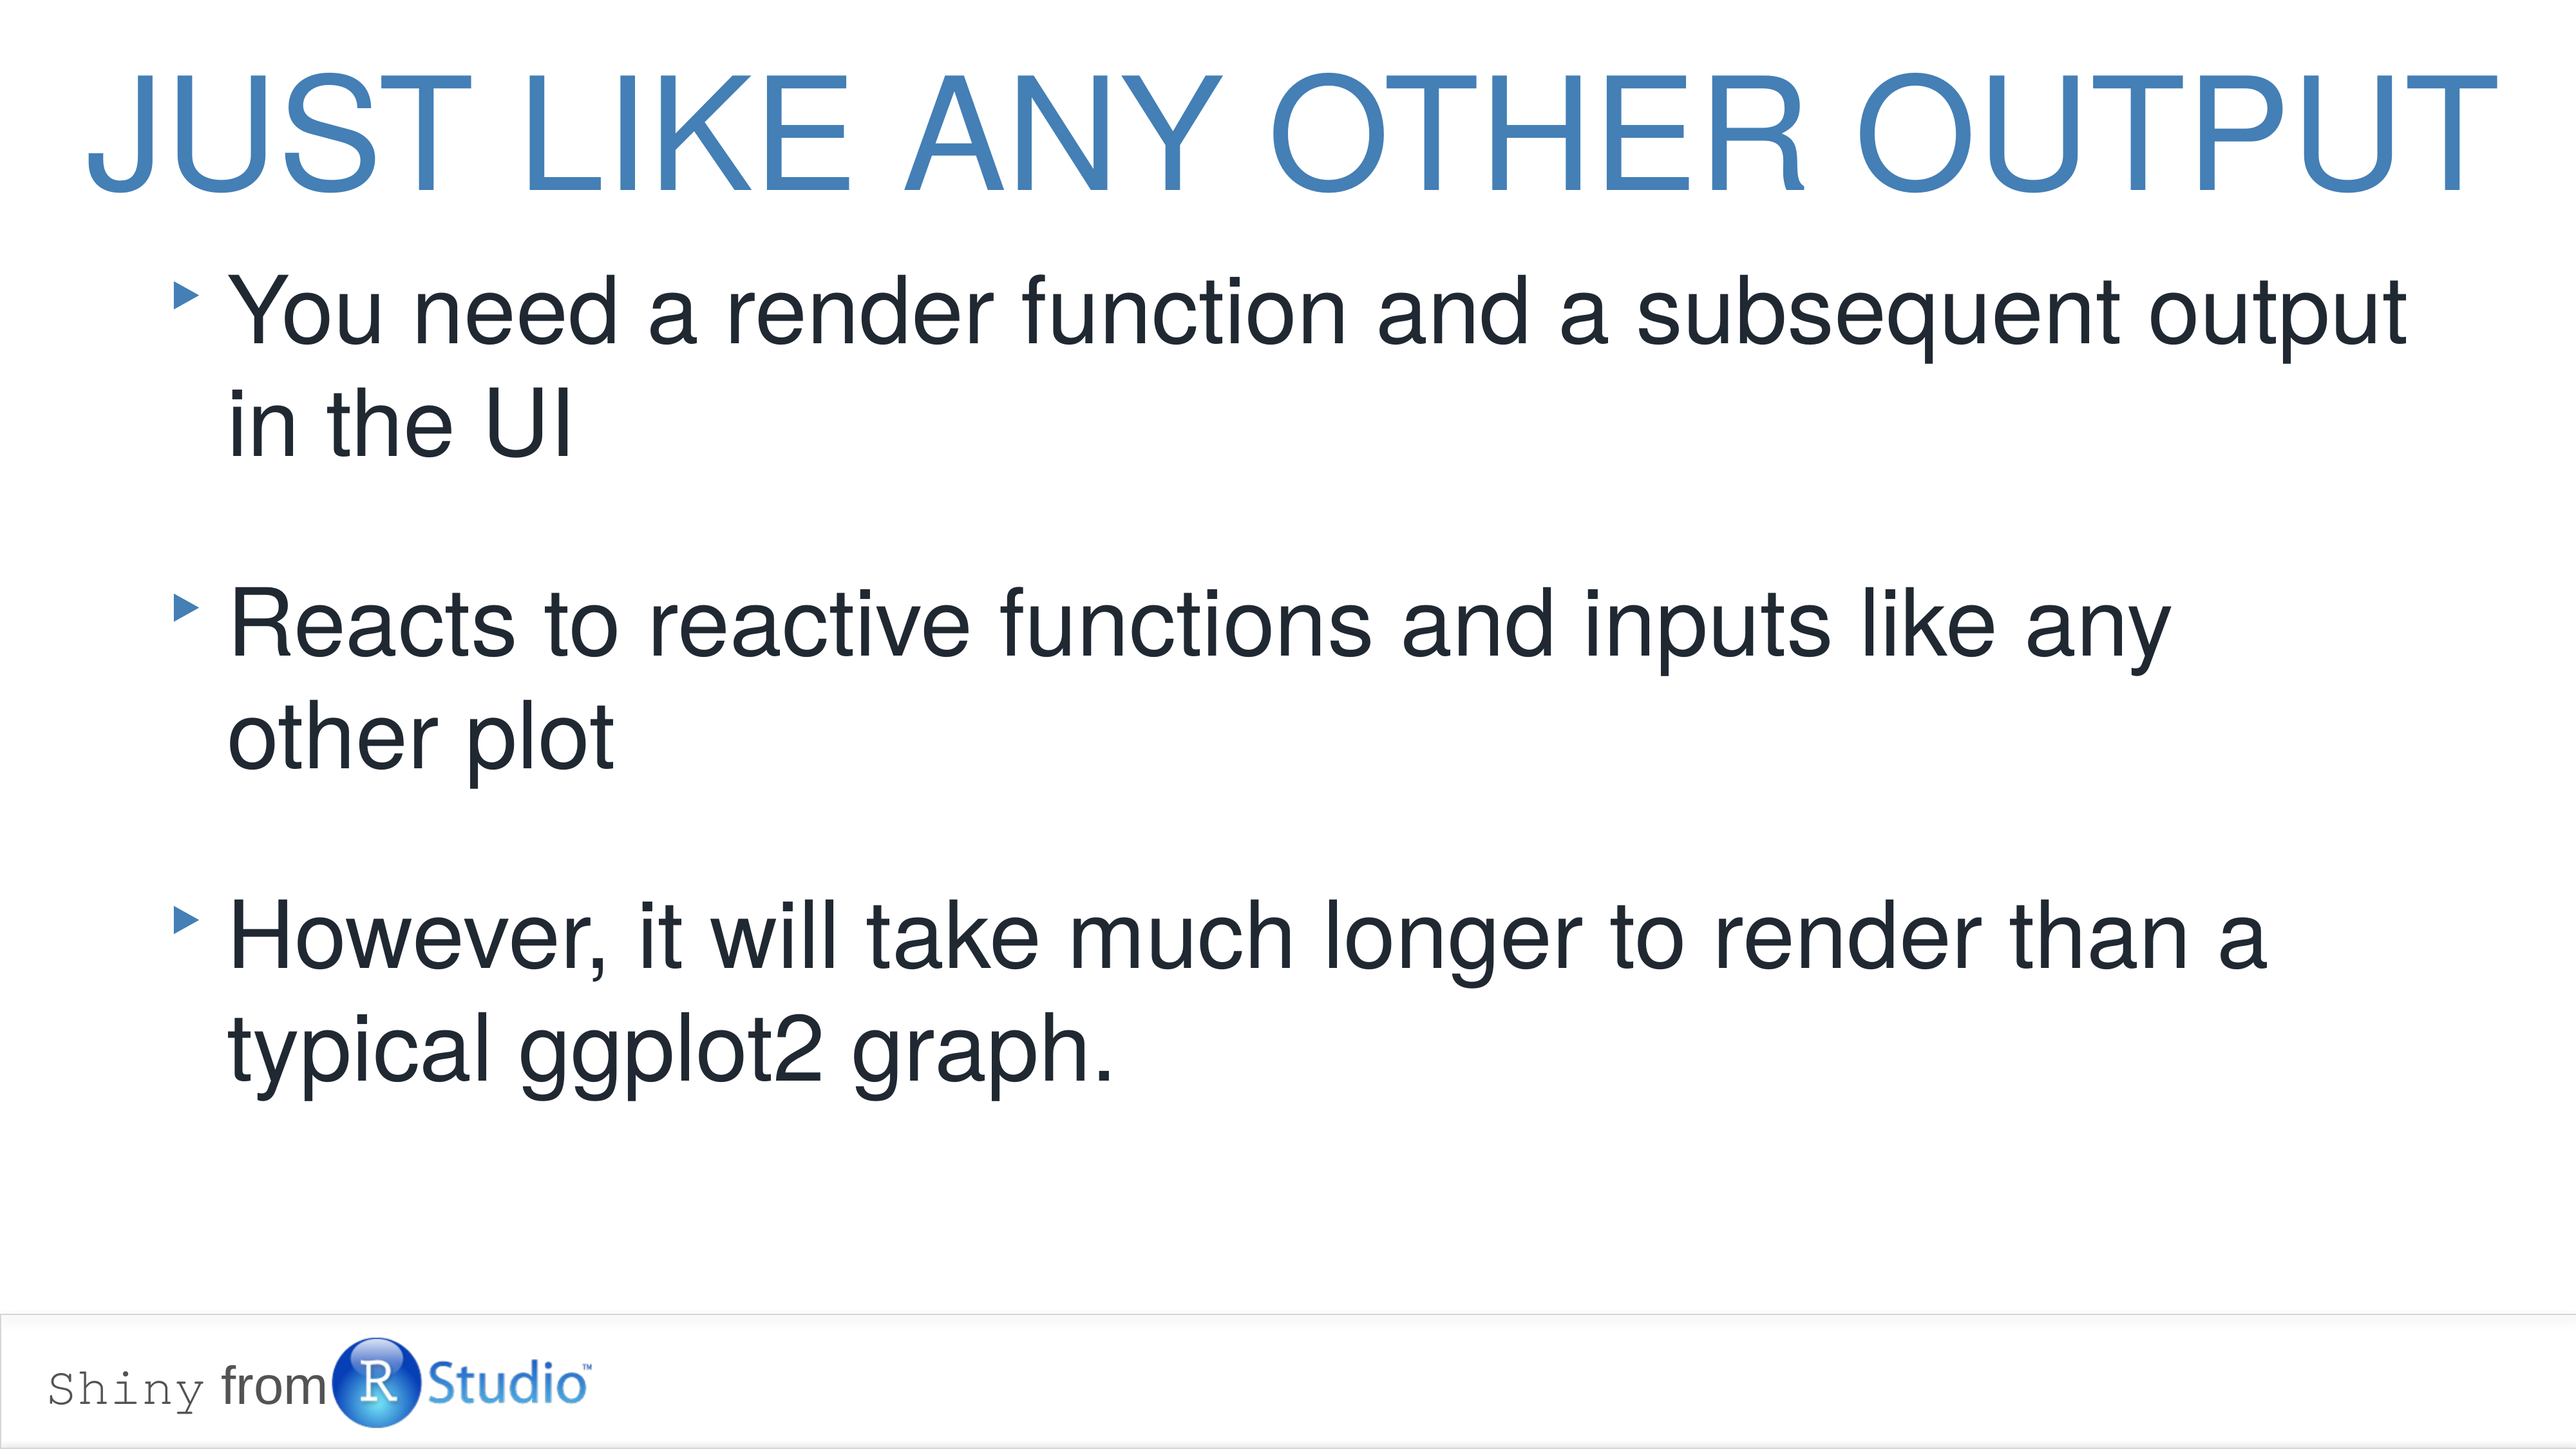

# Just like any other output
You need a render function and a subsequent output in the UI
Reacts to reactive functions and inputs like any other plot
However, it will take much longer to render than a typical ggplot2 graph.